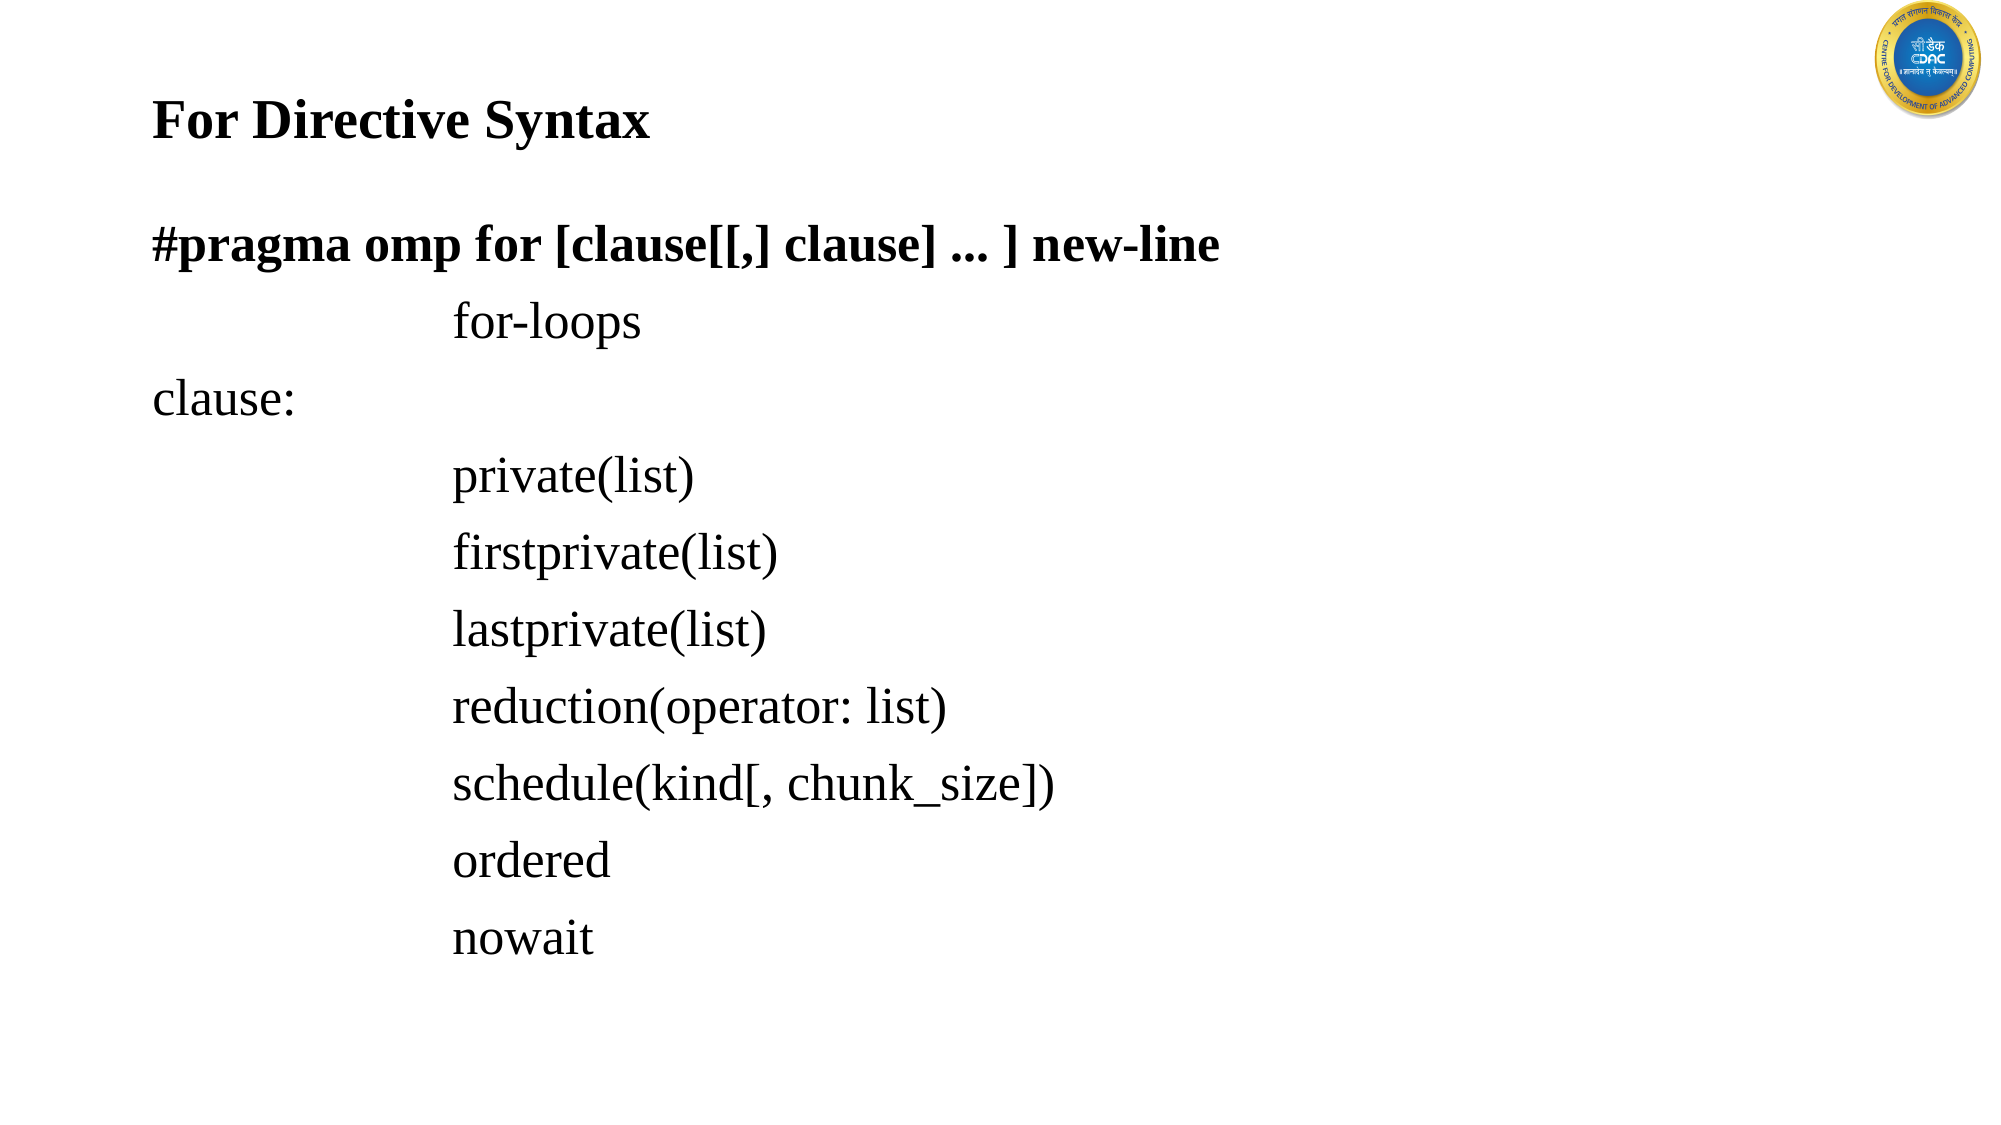

# For Directive Syntax
#pragma omp for [clause[[,] clause] ... ] new-line
		for-loops
clause:
		private(list)
		firstprivate(list)
		lastprivate(list)
		reduction(operator: list)
		schedule(kind[, chunk_size])
		ordered
		nowait